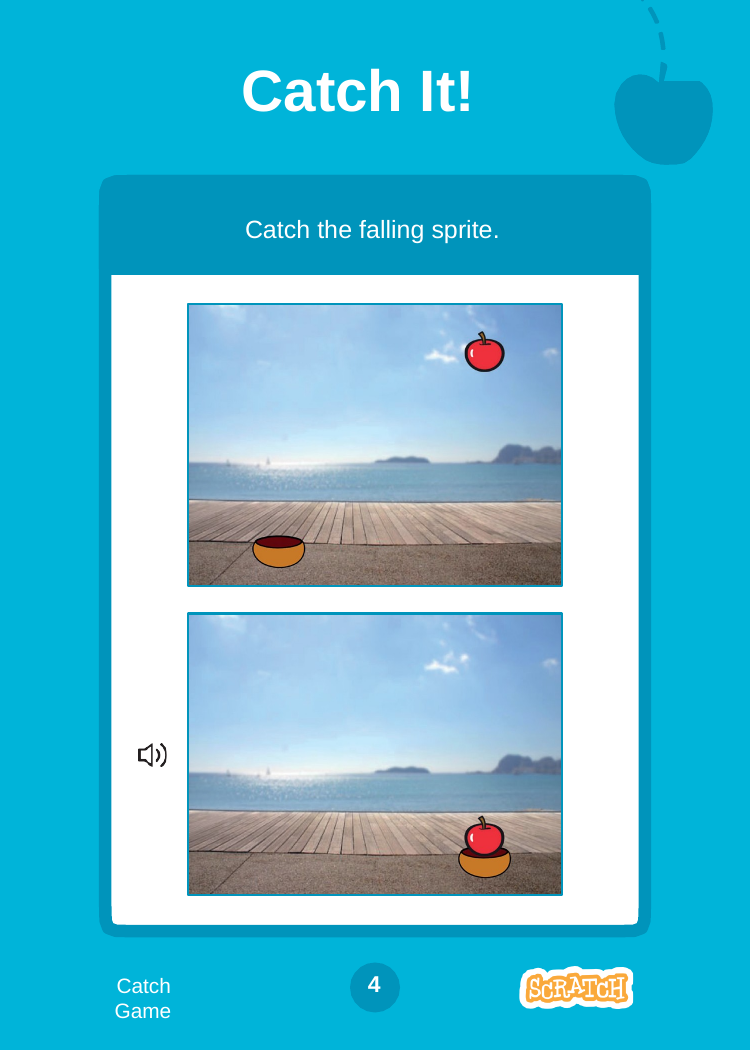

# Catch It!

Catch the falling sprite.

4
Catch Game